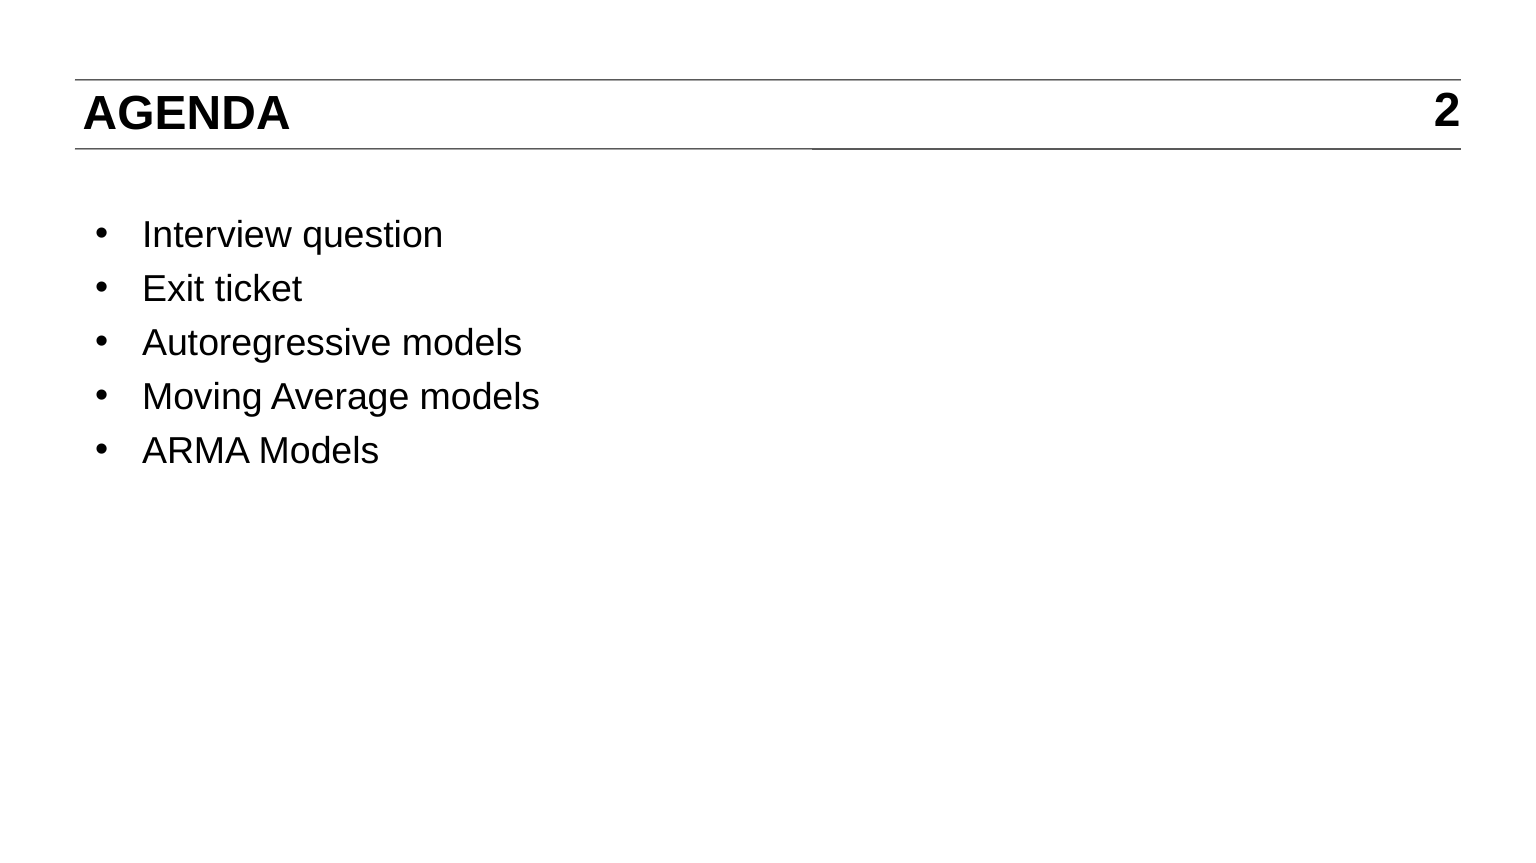

agenda
2
Interview question
Exit ticket
Autoregressive models
Moving Average models
ARMA Models